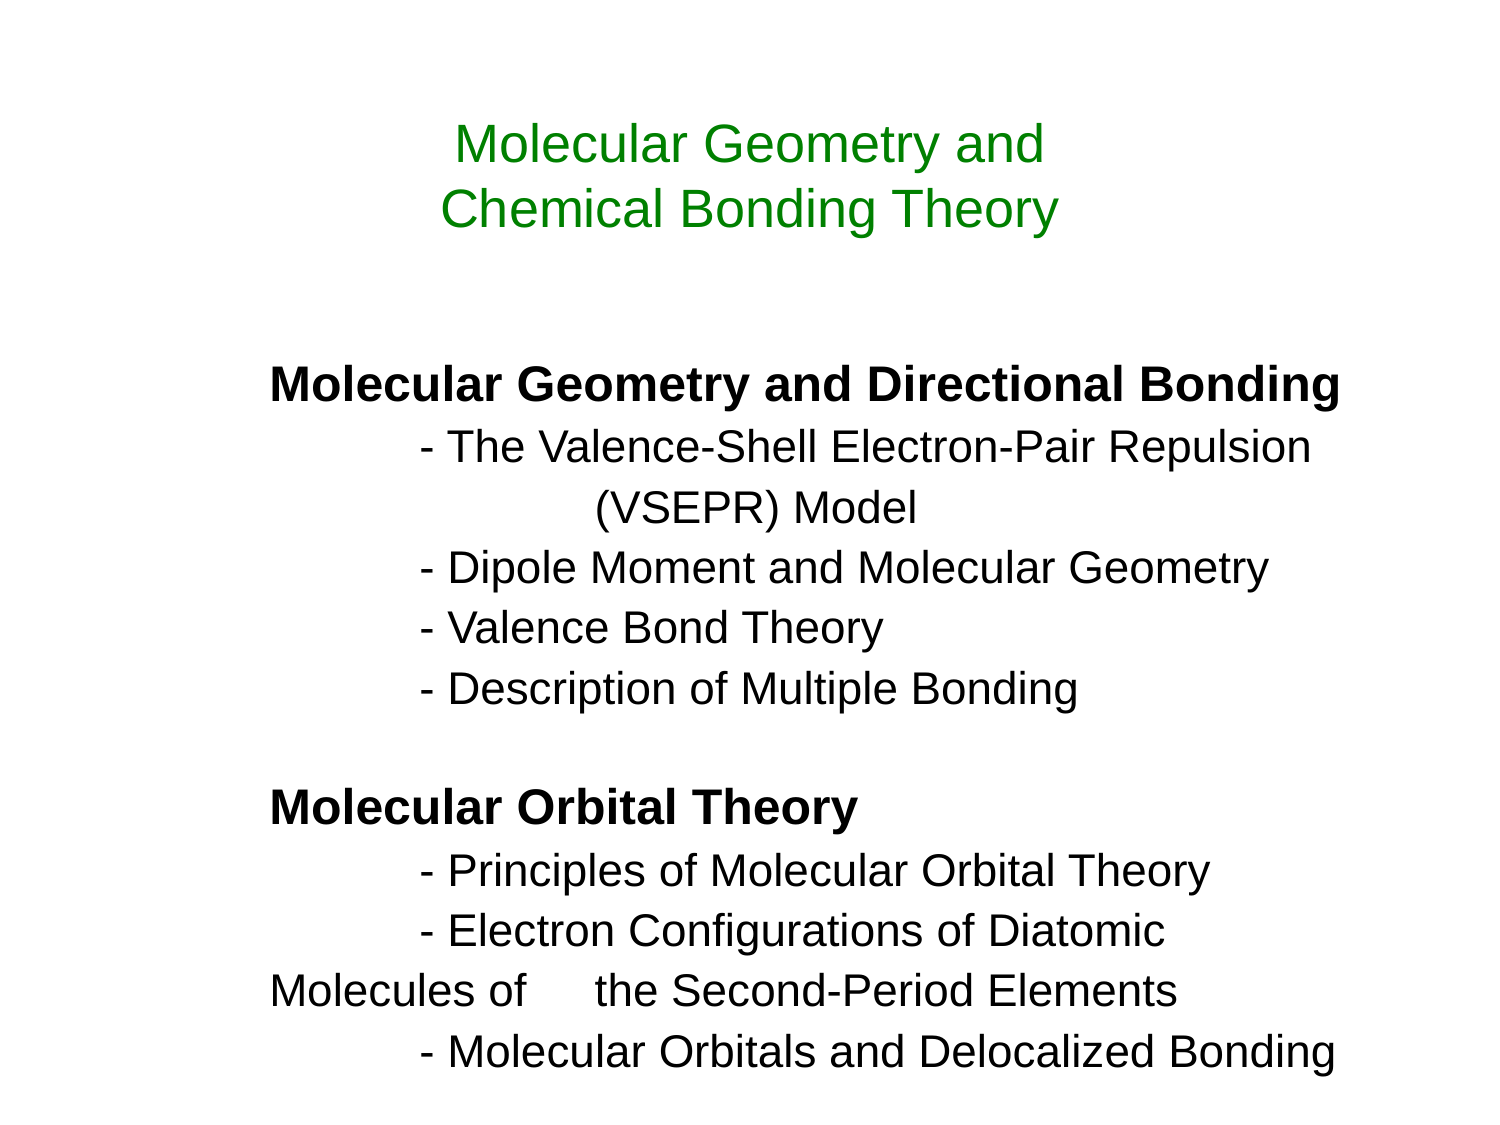

# Molecular Geometry and Chemical Bonding Theory
Molecular Geometry and Directional Bonding
	- The Valence-Shell Electron-Pair Repulsion 	  	  (VSEPR) Model
	- Dipole Moment and Molecular Geometry
	- Valence Bond Theory
	- Description of Multiple Bonding
Molecular Orbital Theory
	- Principles of Molecular Orbital Theory
	- Electron Configurations of Diatomic Molecules of 	  the Second-Period Elements
	- Molecular Orbitals and Delocalized Bonding